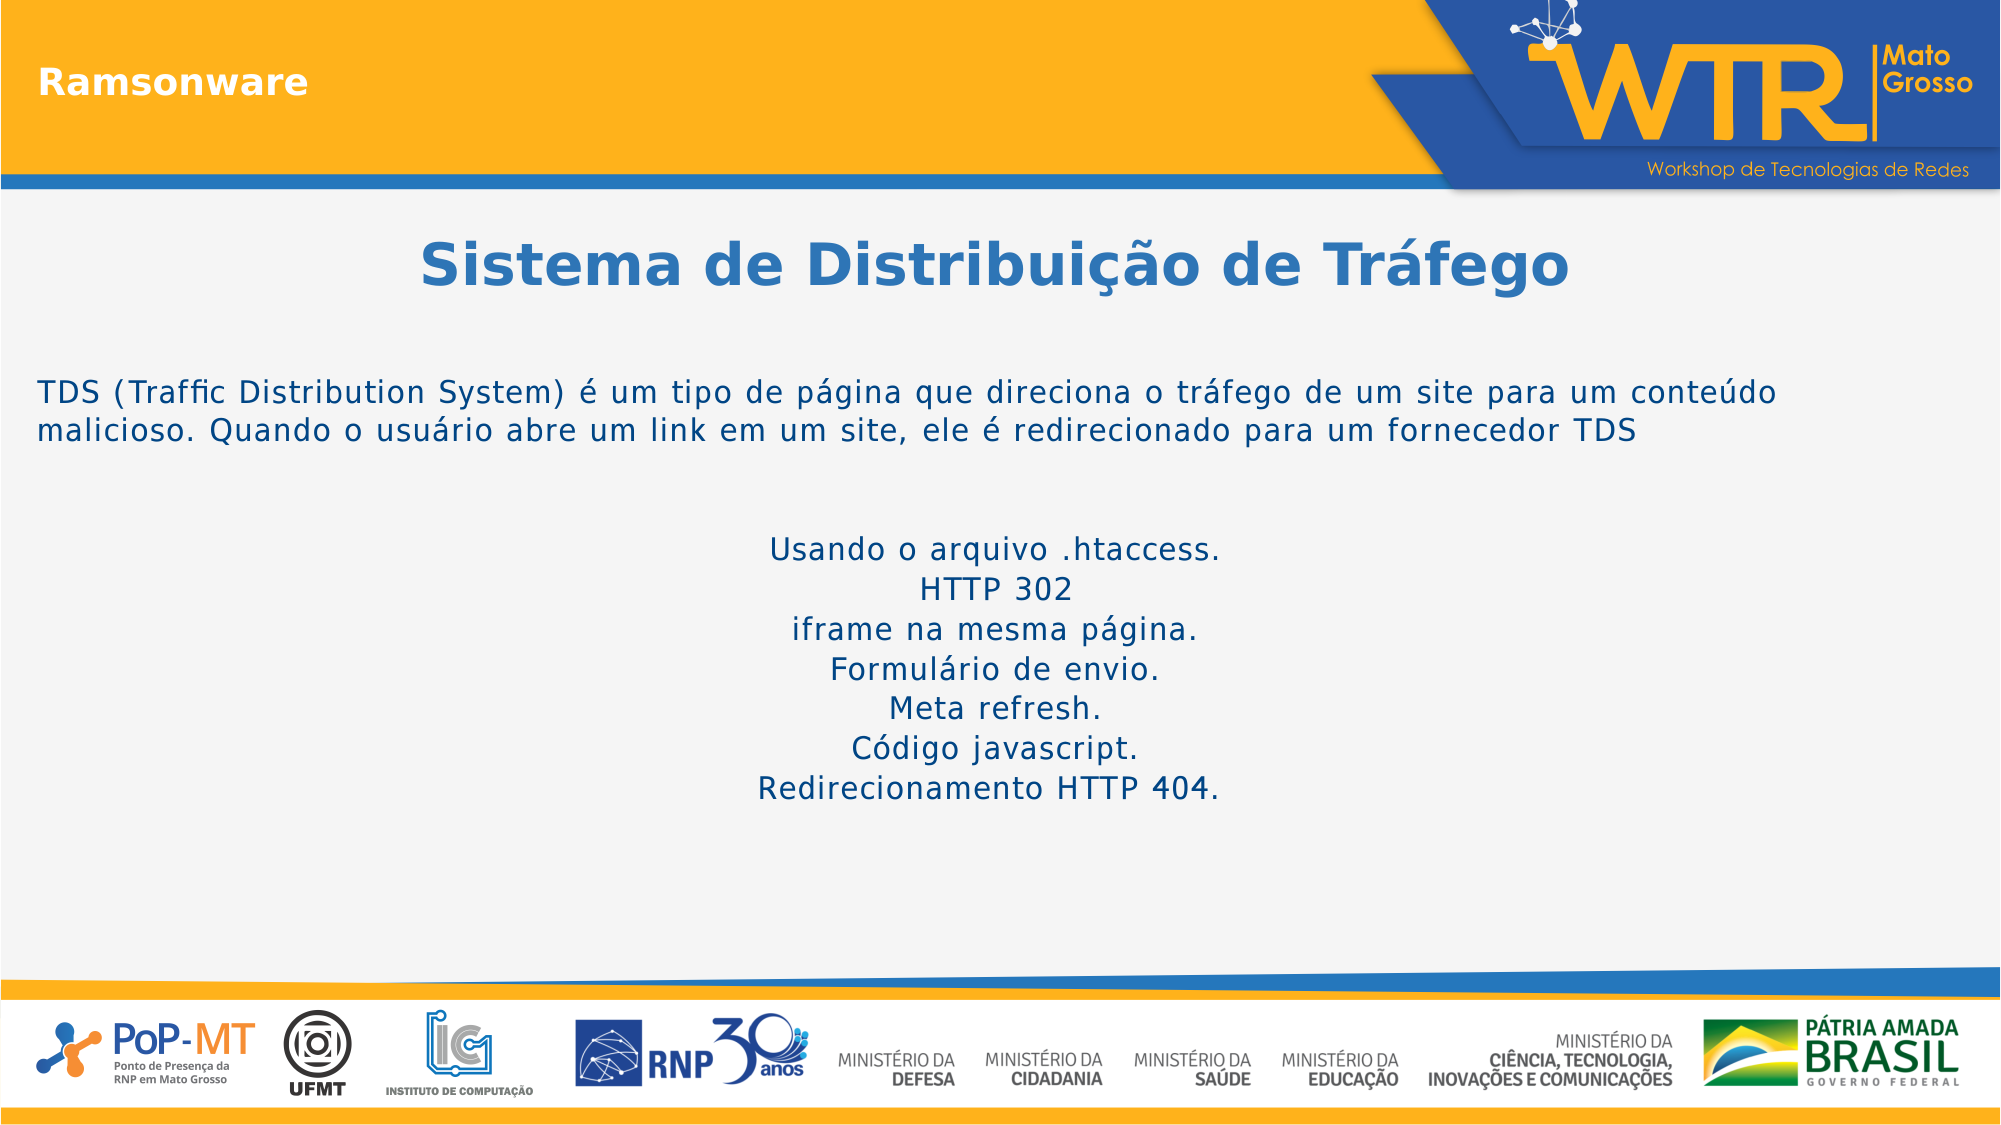

Ramsonware
Sistema de Distribuição de Tráfego

TDS (Traffic Distribution System) é um tipo de página que direciona o tráfego de um site para um conteúdo malicioso. Quando o usuário abre um link em um site, ele é redirecionado para um fornecedor TDS

Usando o arquivo .htaccess.
HTTP 302
iframe na mesma página.
Formulário de envio.
Meta refresh.
Código javascript.
Redirecionamento HTTP 404.